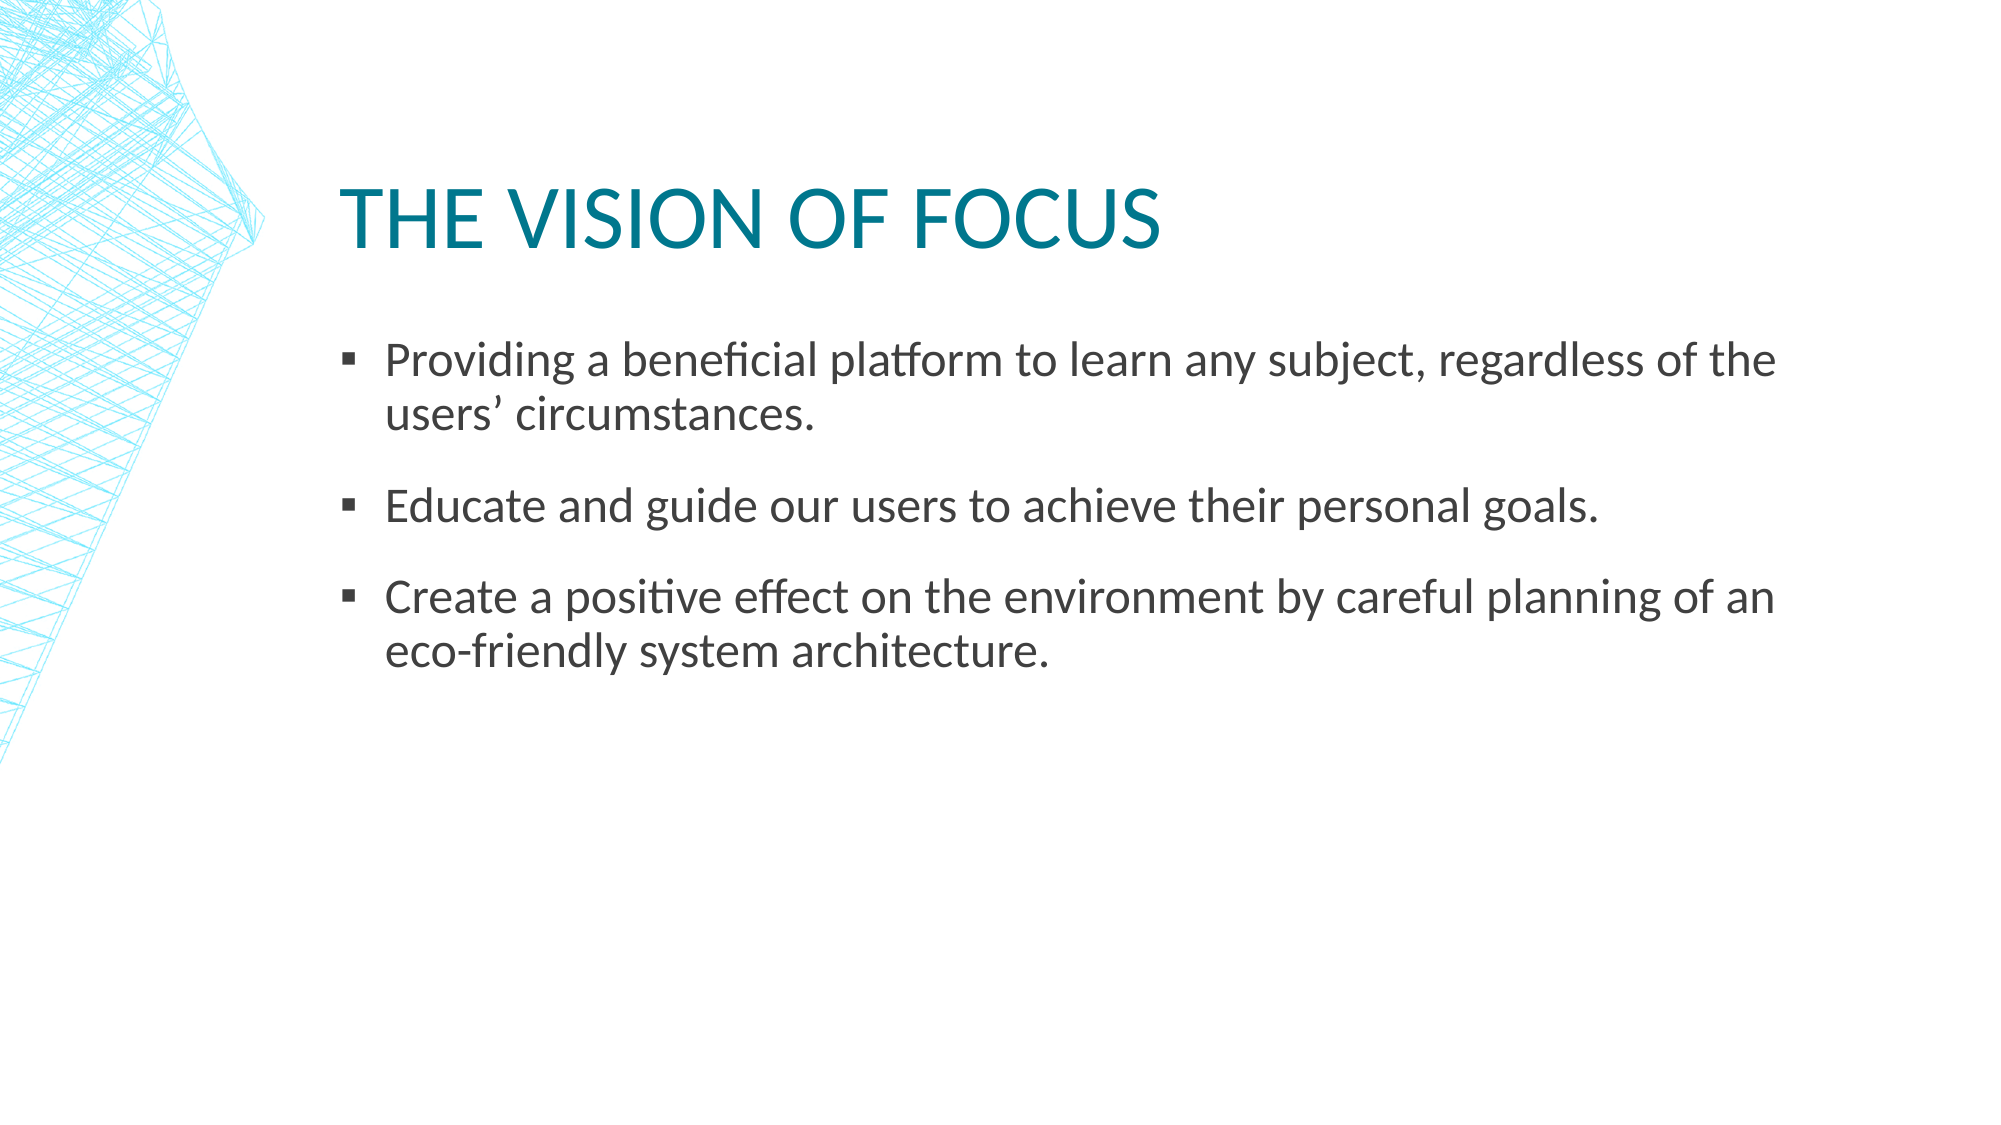

# The Vision of Focus
Providing a beneficial platform to learn any subject, regardless of the users’ circumstances.
Educate and guide our users to achieve their personal goals.
Create a positive effect on the environment by careful planning of an eco-friendly system architecture.